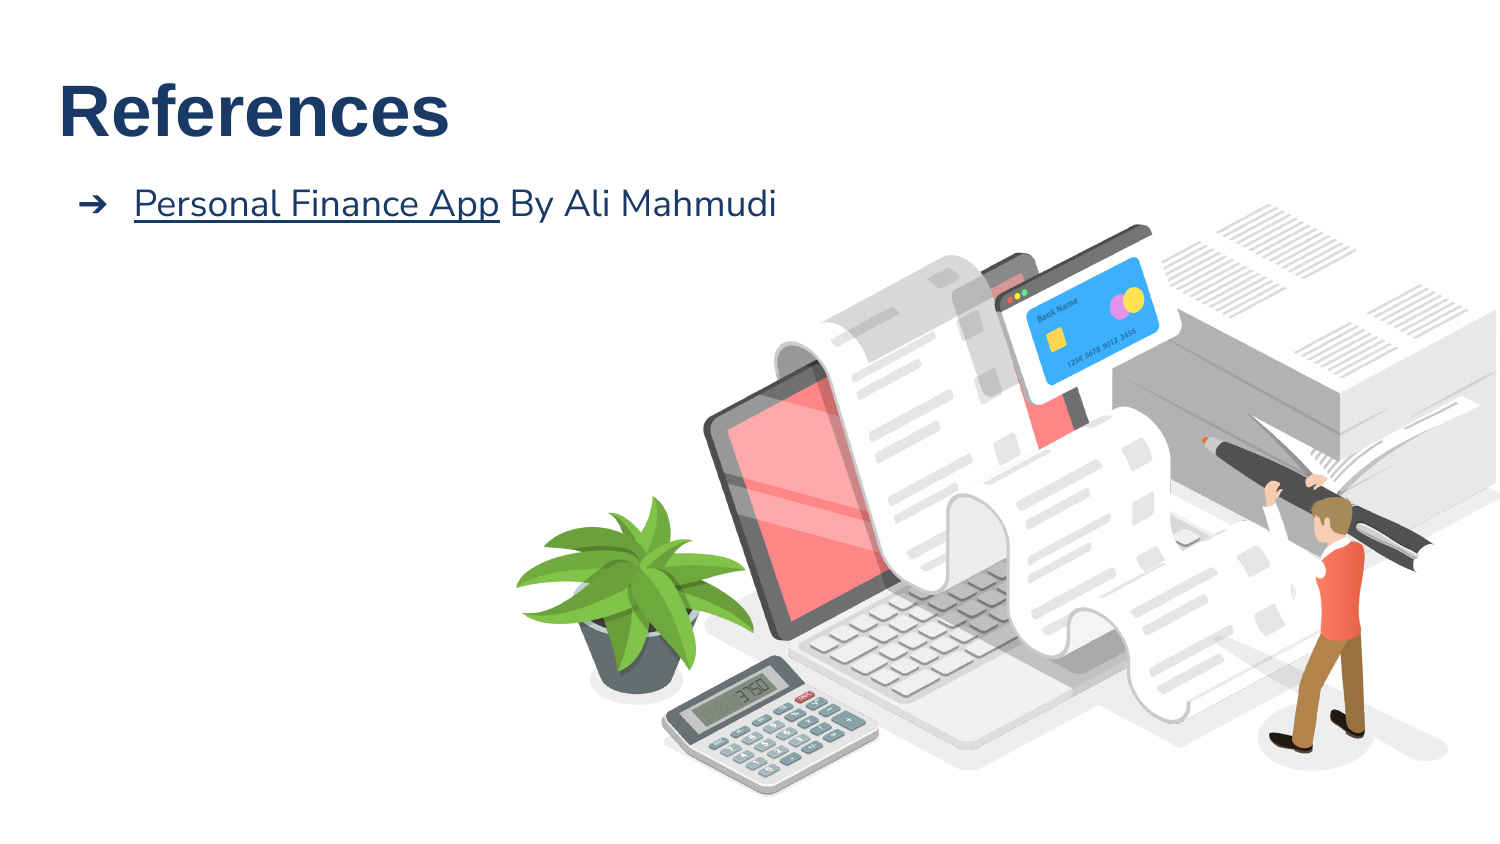

References

Personal Finance App By Ali Mahmudi